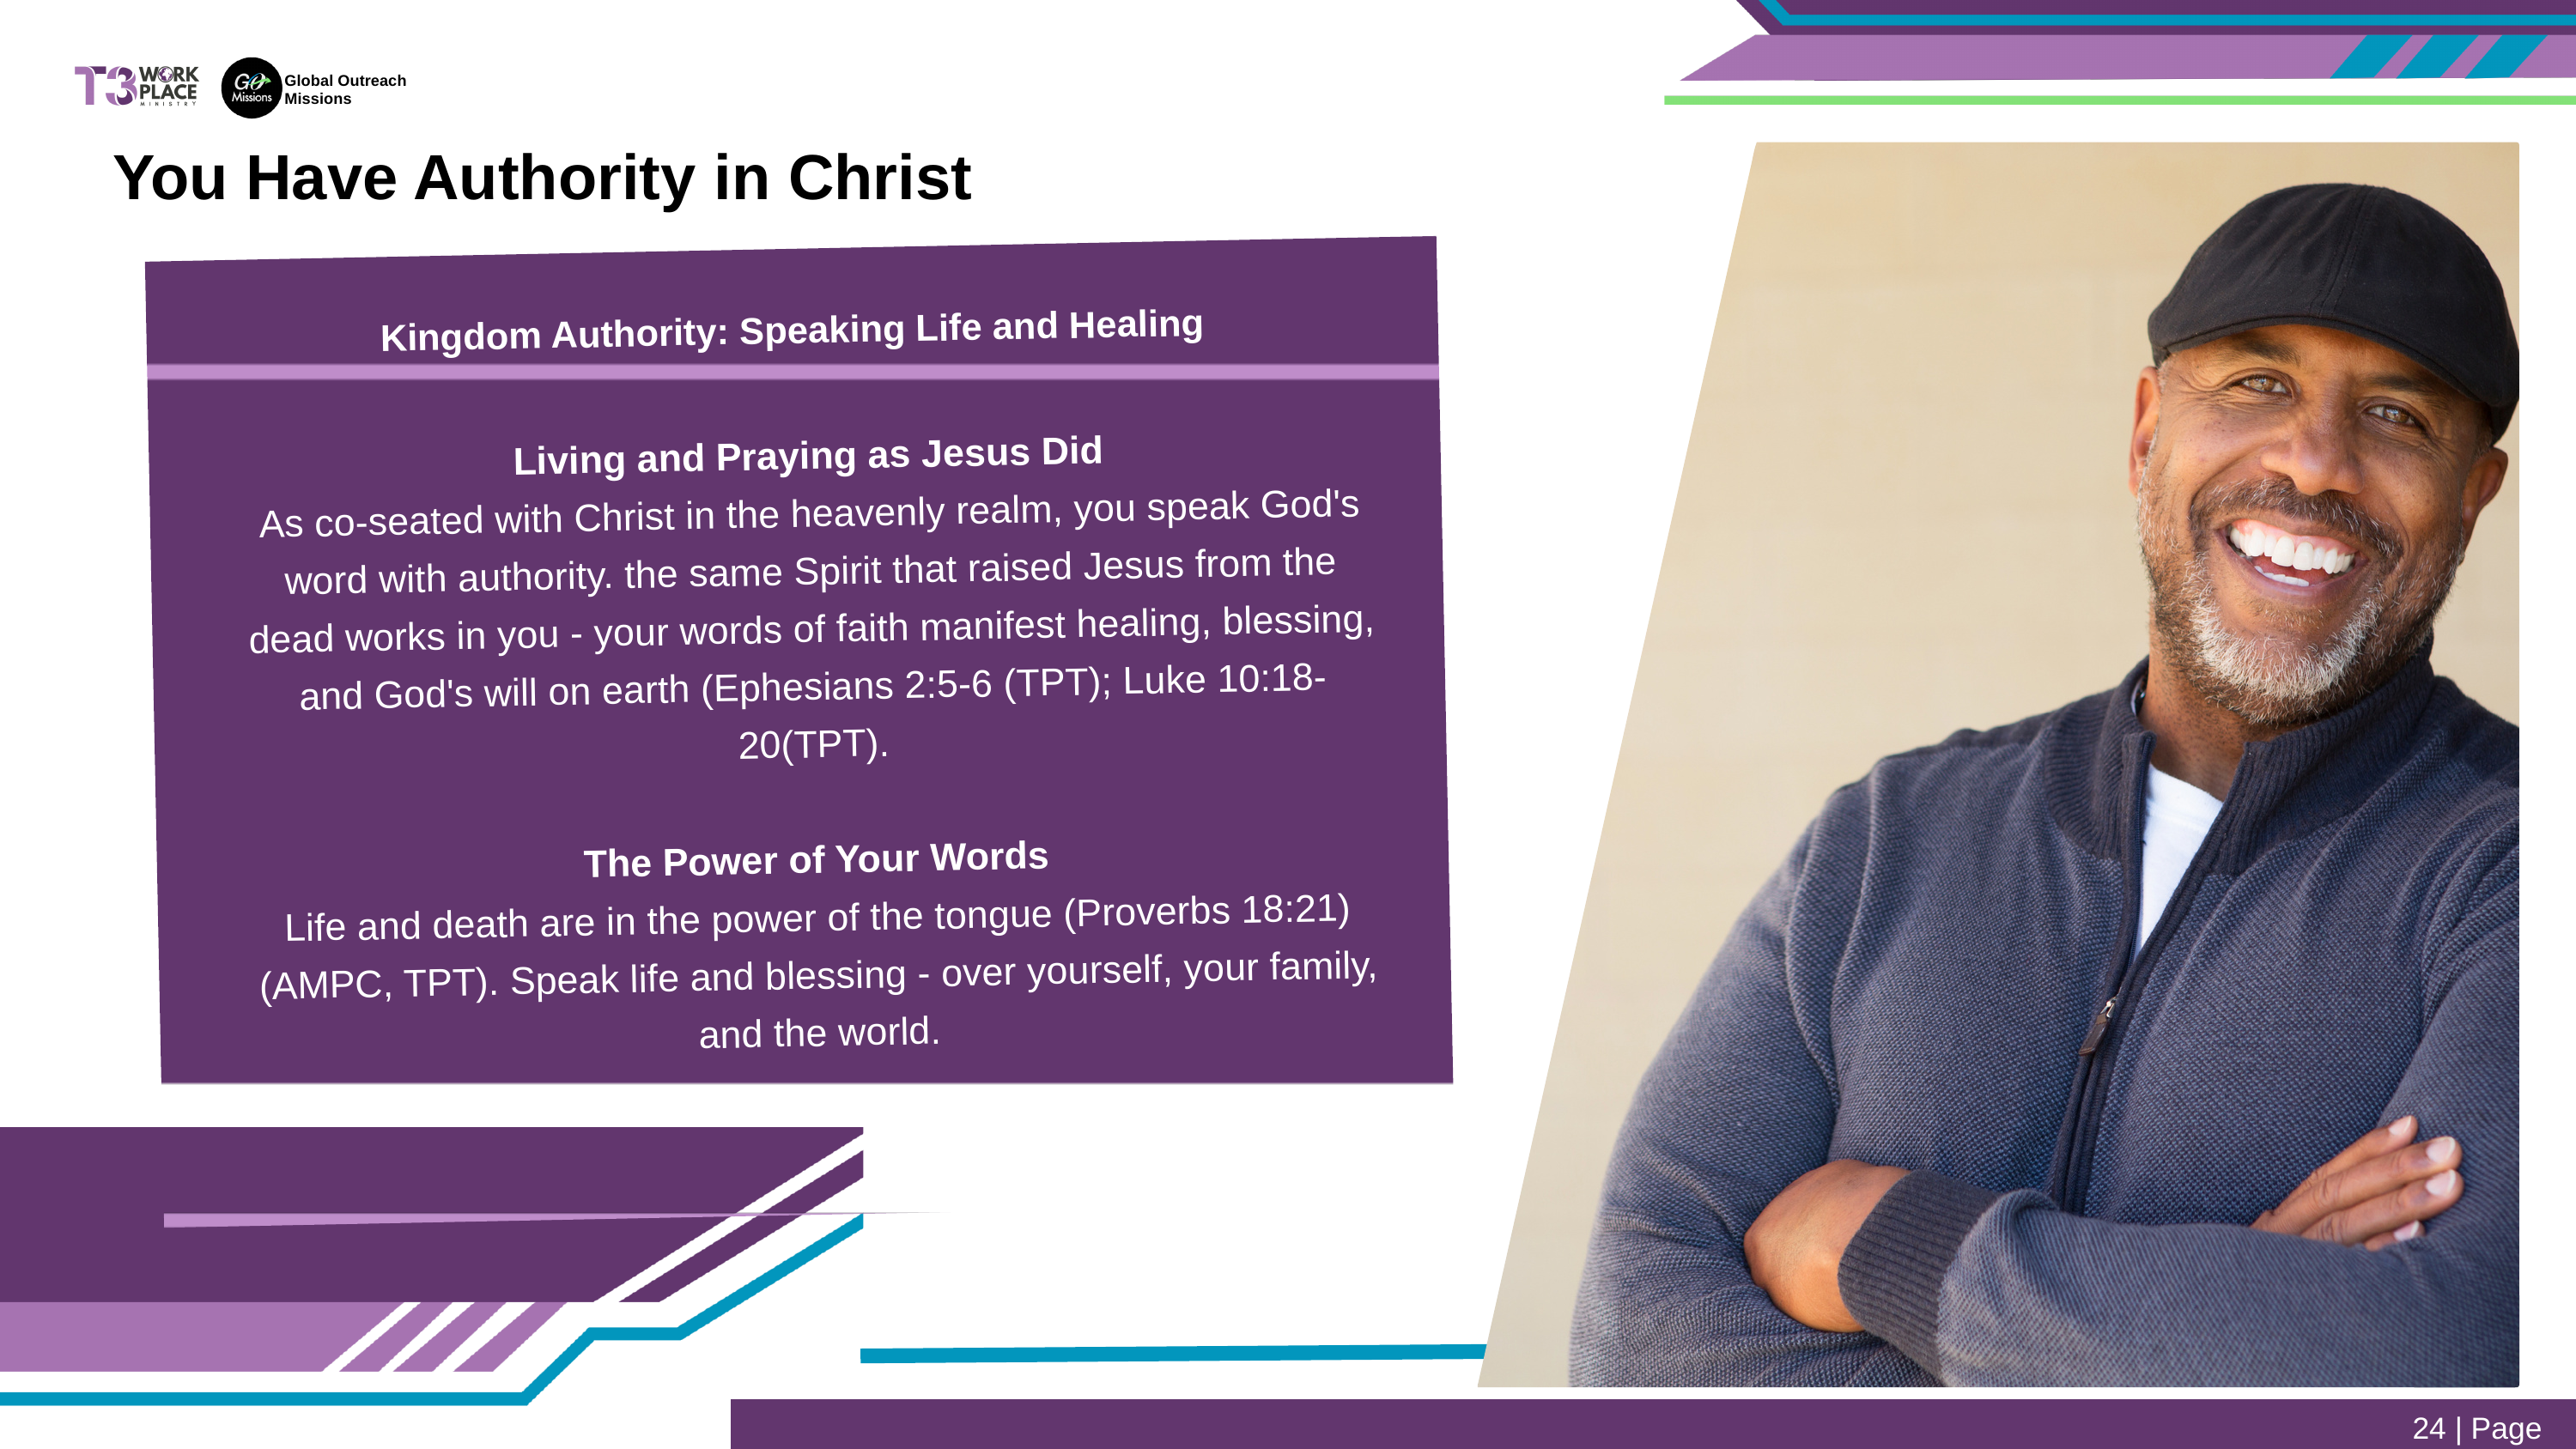

Global Outreach
Missions
You Have Authority in Christ

Kingdom Authority: Speaking Life and Healing
Living and Praying as Jesus Did
As co-seated with Christ in the heavenly realm, you speak God's word with authority. the same Spirit that raised Jesus from the dead works in you - your words of faith manifest healing, blessing, and God's will on earth (Ephesians 2:5-6 (TPT); Luke 10:18-20(TPT).

The Power of Your Words
Life and death are in the power of the tongue (Proverbs 18:21)(AMPC, TPT). Speak life and blessing - over yourself, your family, and the world.

24 | Page